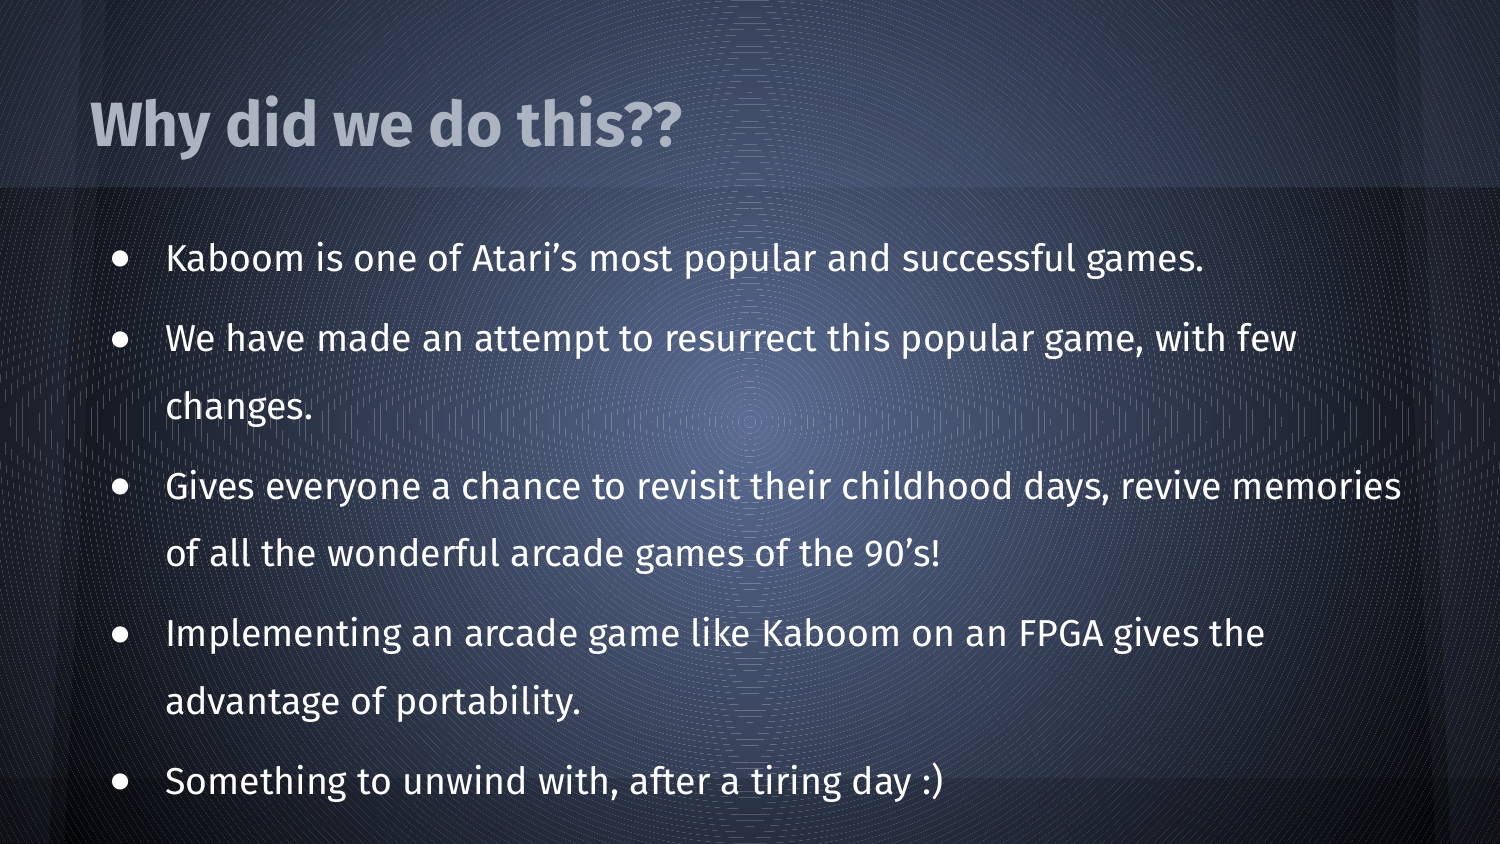

# Why did we do this??
Kaboom is one of Atari’s most popular and successful games.
We have made an attempt to resurrect this popular game, with few changes.
Gives everyone a chance to revisit their childhood days, revive memories of all the wonderful arcade games of the 90’s!
Implementing an arcade game like Kaboom on an FPGA gives the advantage of portability.
Something to unwind with, after a tiring day :)